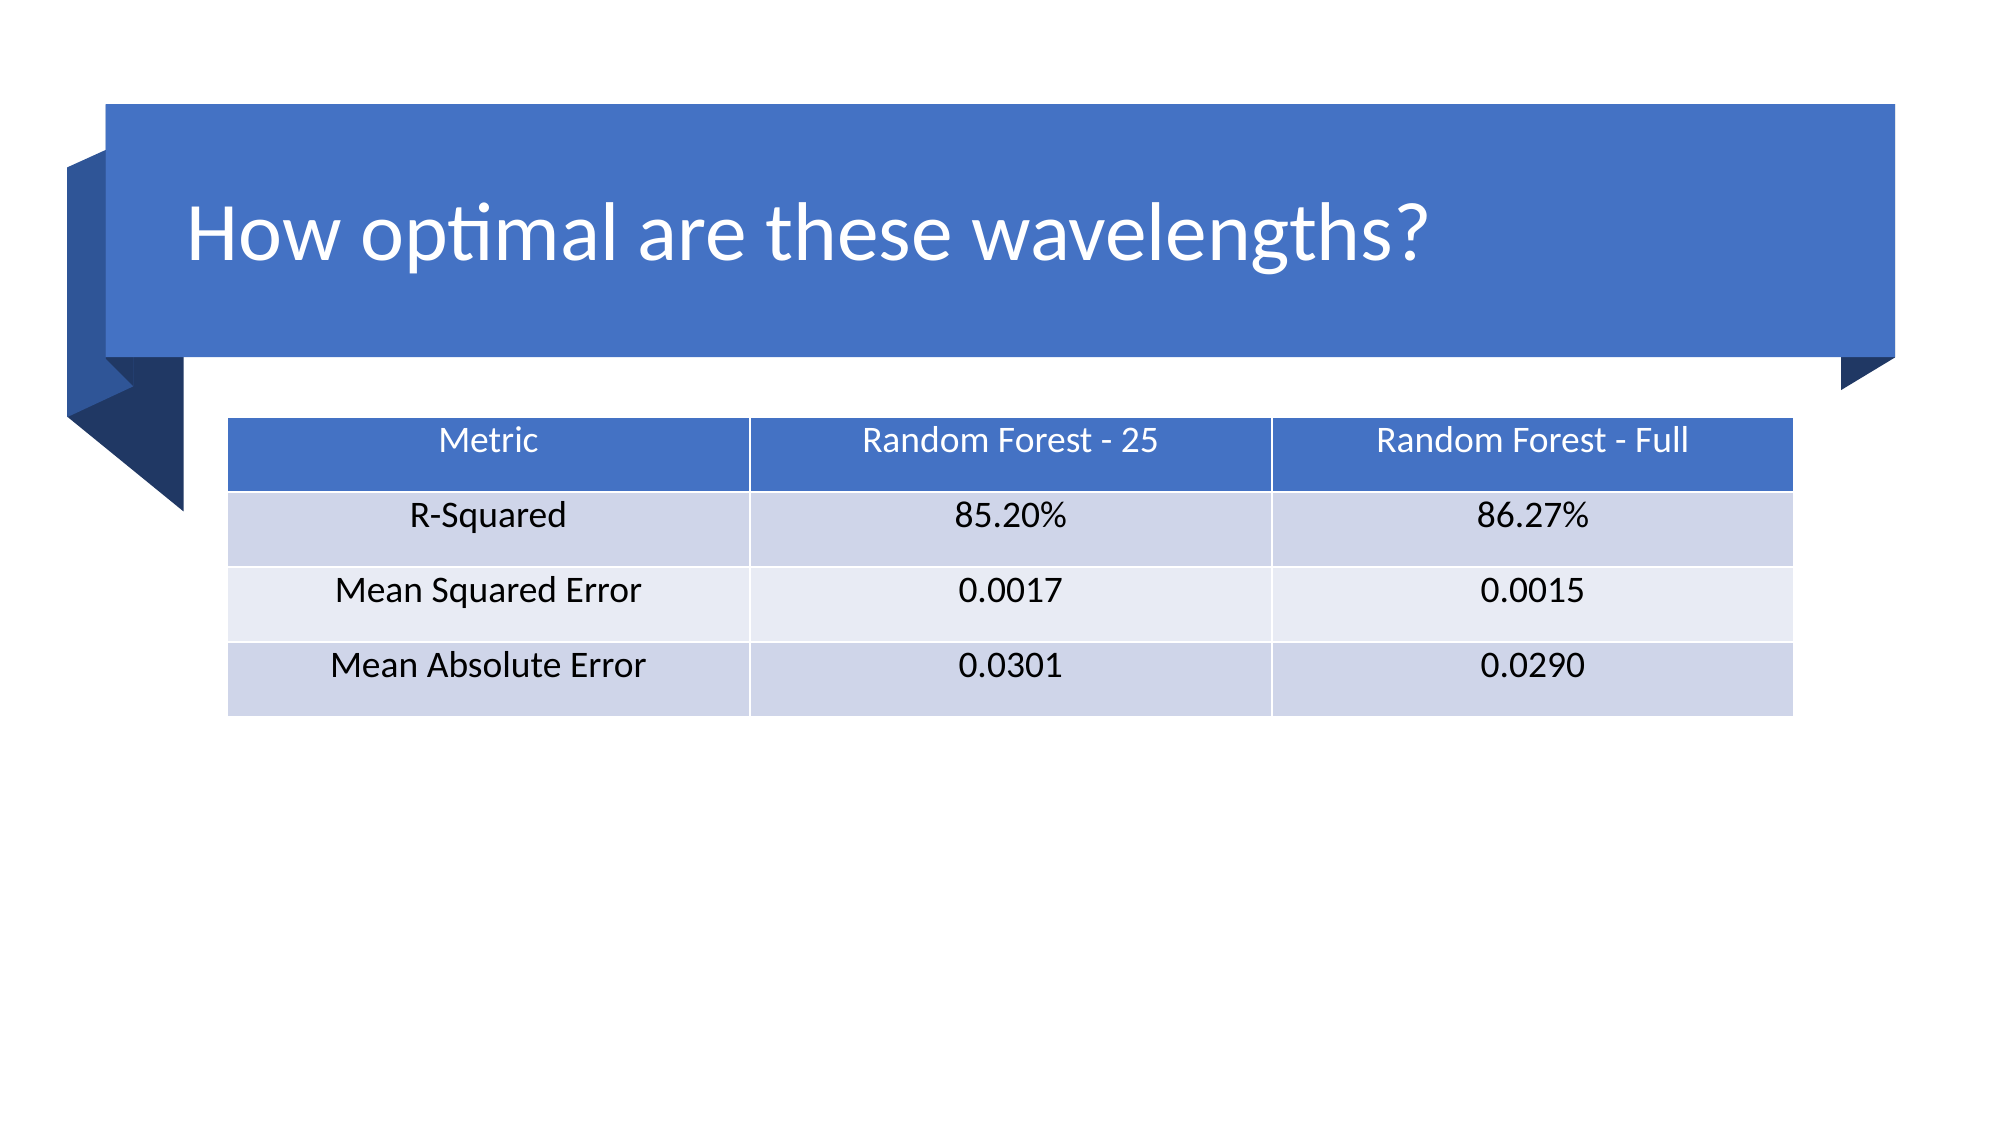

# How optimal are these wavelengths?
| Metric | Random Forest - 25 | Random Forest - Full |
| --- | --- | --- |
| R-Squared | 85.20% | 86.27% |
| Mean Squared Error | 0.0017 | 0.0015 |
| Mean Absolute Error | 0.0301 | 0.0290 |
32